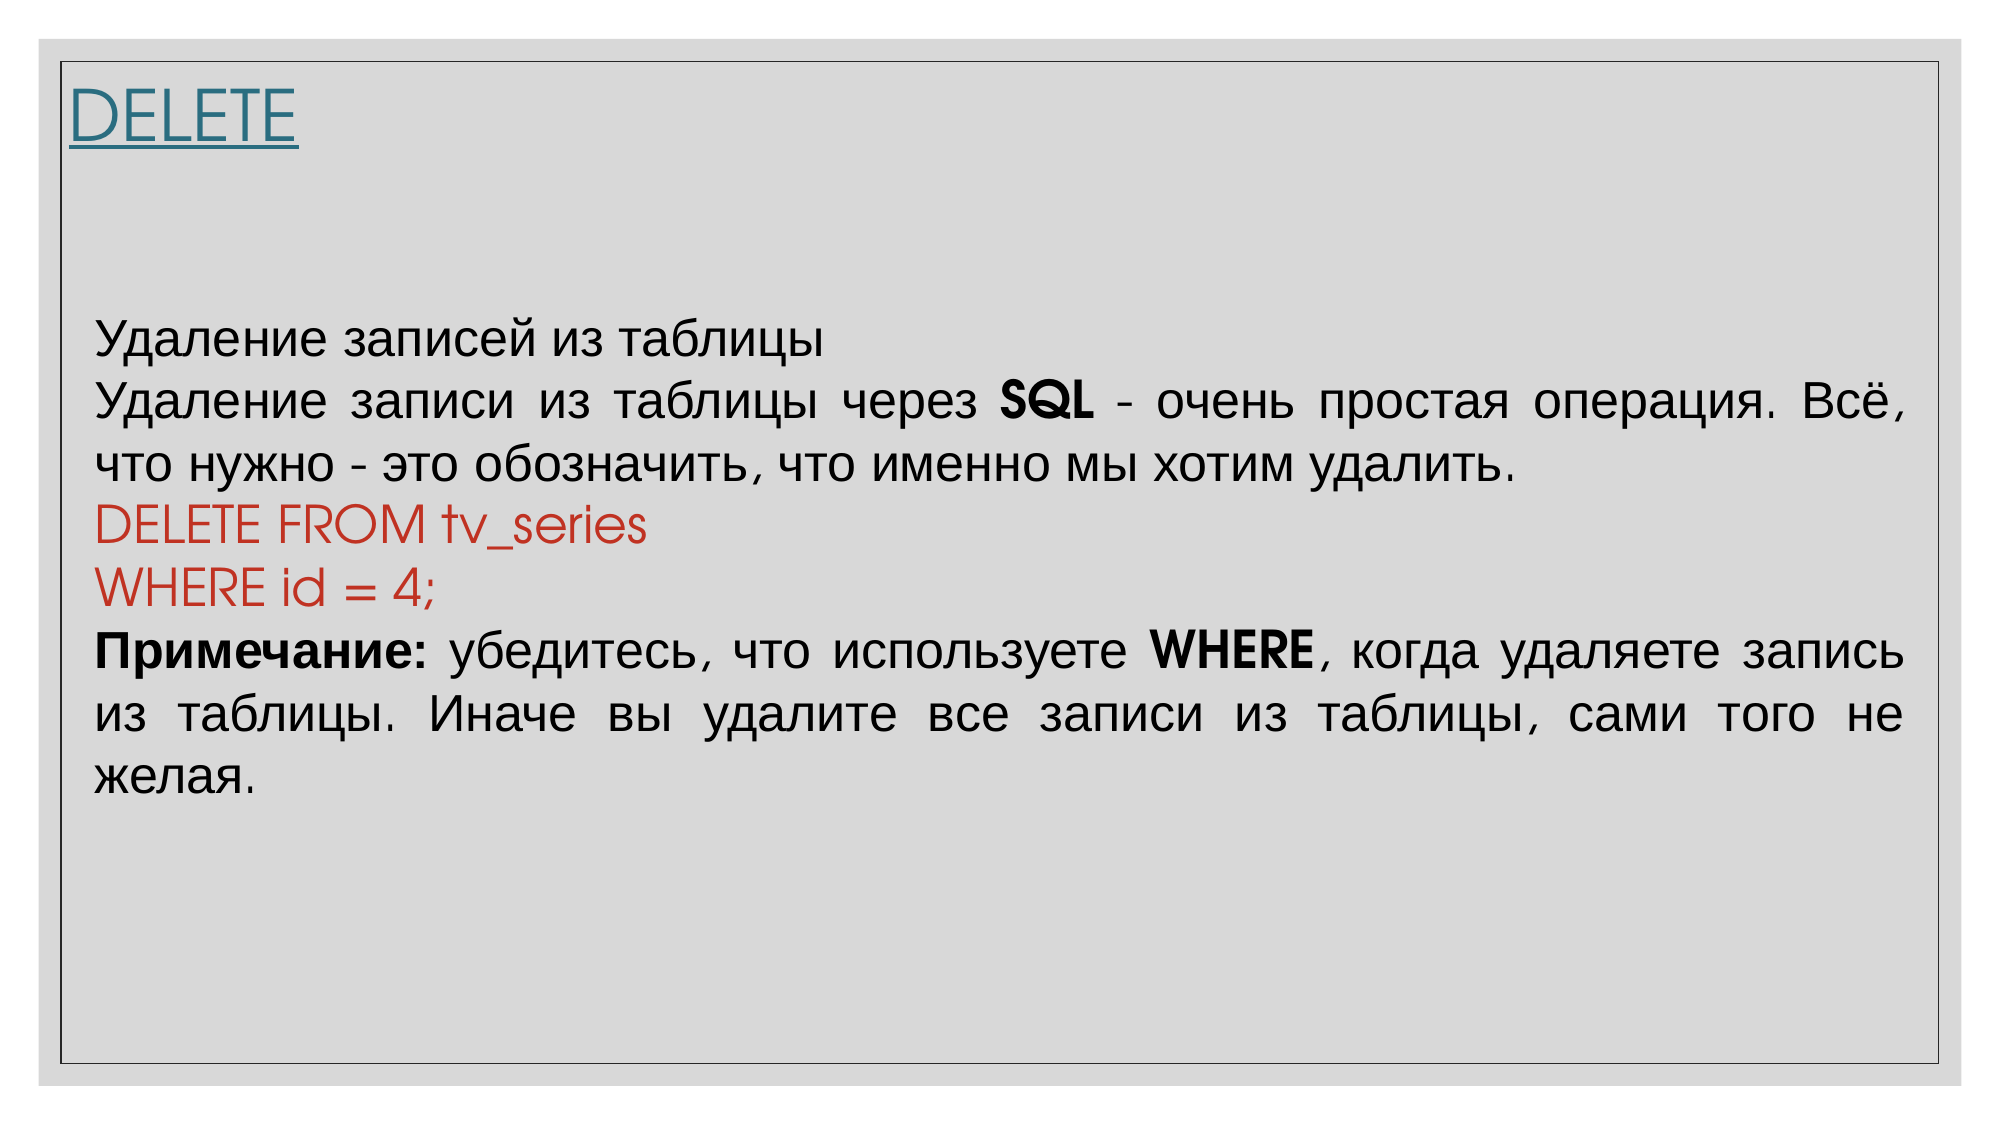

DELETE
Удаление записей из таблицы
Удаление записи из таблицы через SQL - очень простая операция. Всё, что нужно - это обозначить, что именно мы хотим удалить.
DELETE FROM tv_series
WHERE id = 4;
Примечание: убедитесь, что используете WHERE, когда удаляете запись из таблицы. Иначе вы удалите все записи из таблицы, сами того не желая.